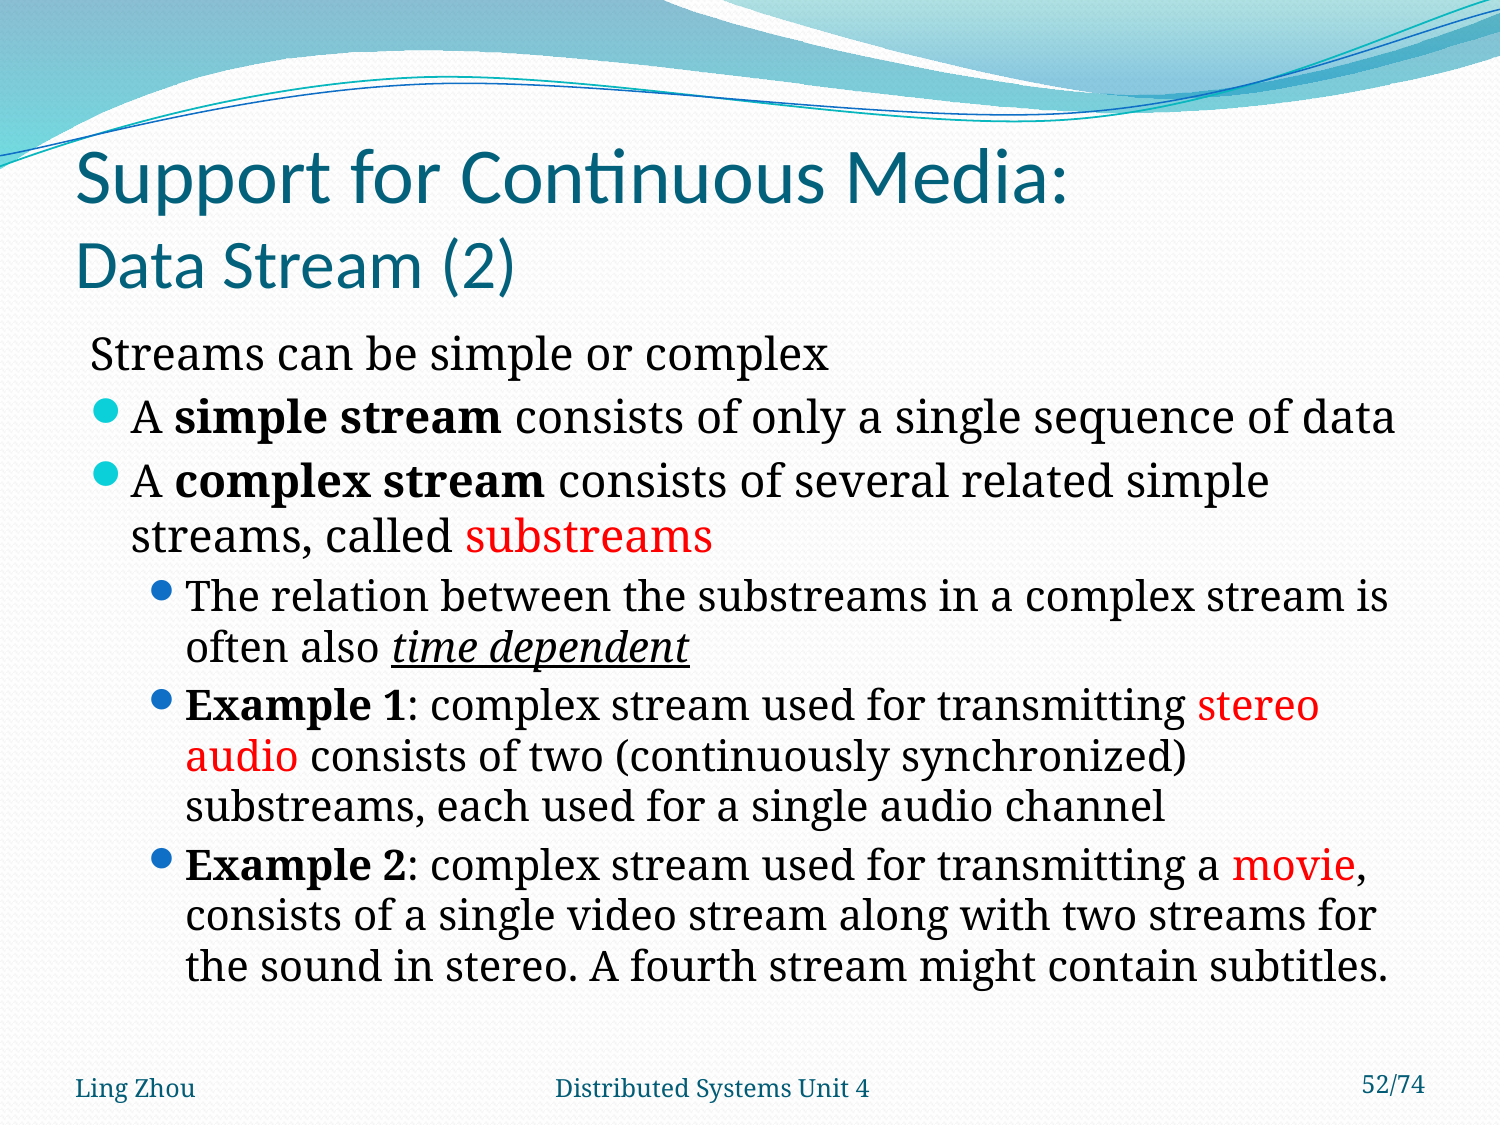

# Support for Continuous Media: Data Stream (2)
Streams can be simple or complex
A simple stream consists of only a single sequence of data
A complex stream consists of several related simple streams, called substreams
The relation between the substreams in a complex stream is often also time dependent
Example 1: complex stream used for transmitting stereo audio consists of two (continuously synchronized) substreams, each used for a single audio channel
Example 2: complex stream used for transmitting a movie, consists of a single video stream along with two streams for the sound in stereo. A fourth stream might contain subtitles.
Ling Zhou
Distributed Systems Unit 4
52/74